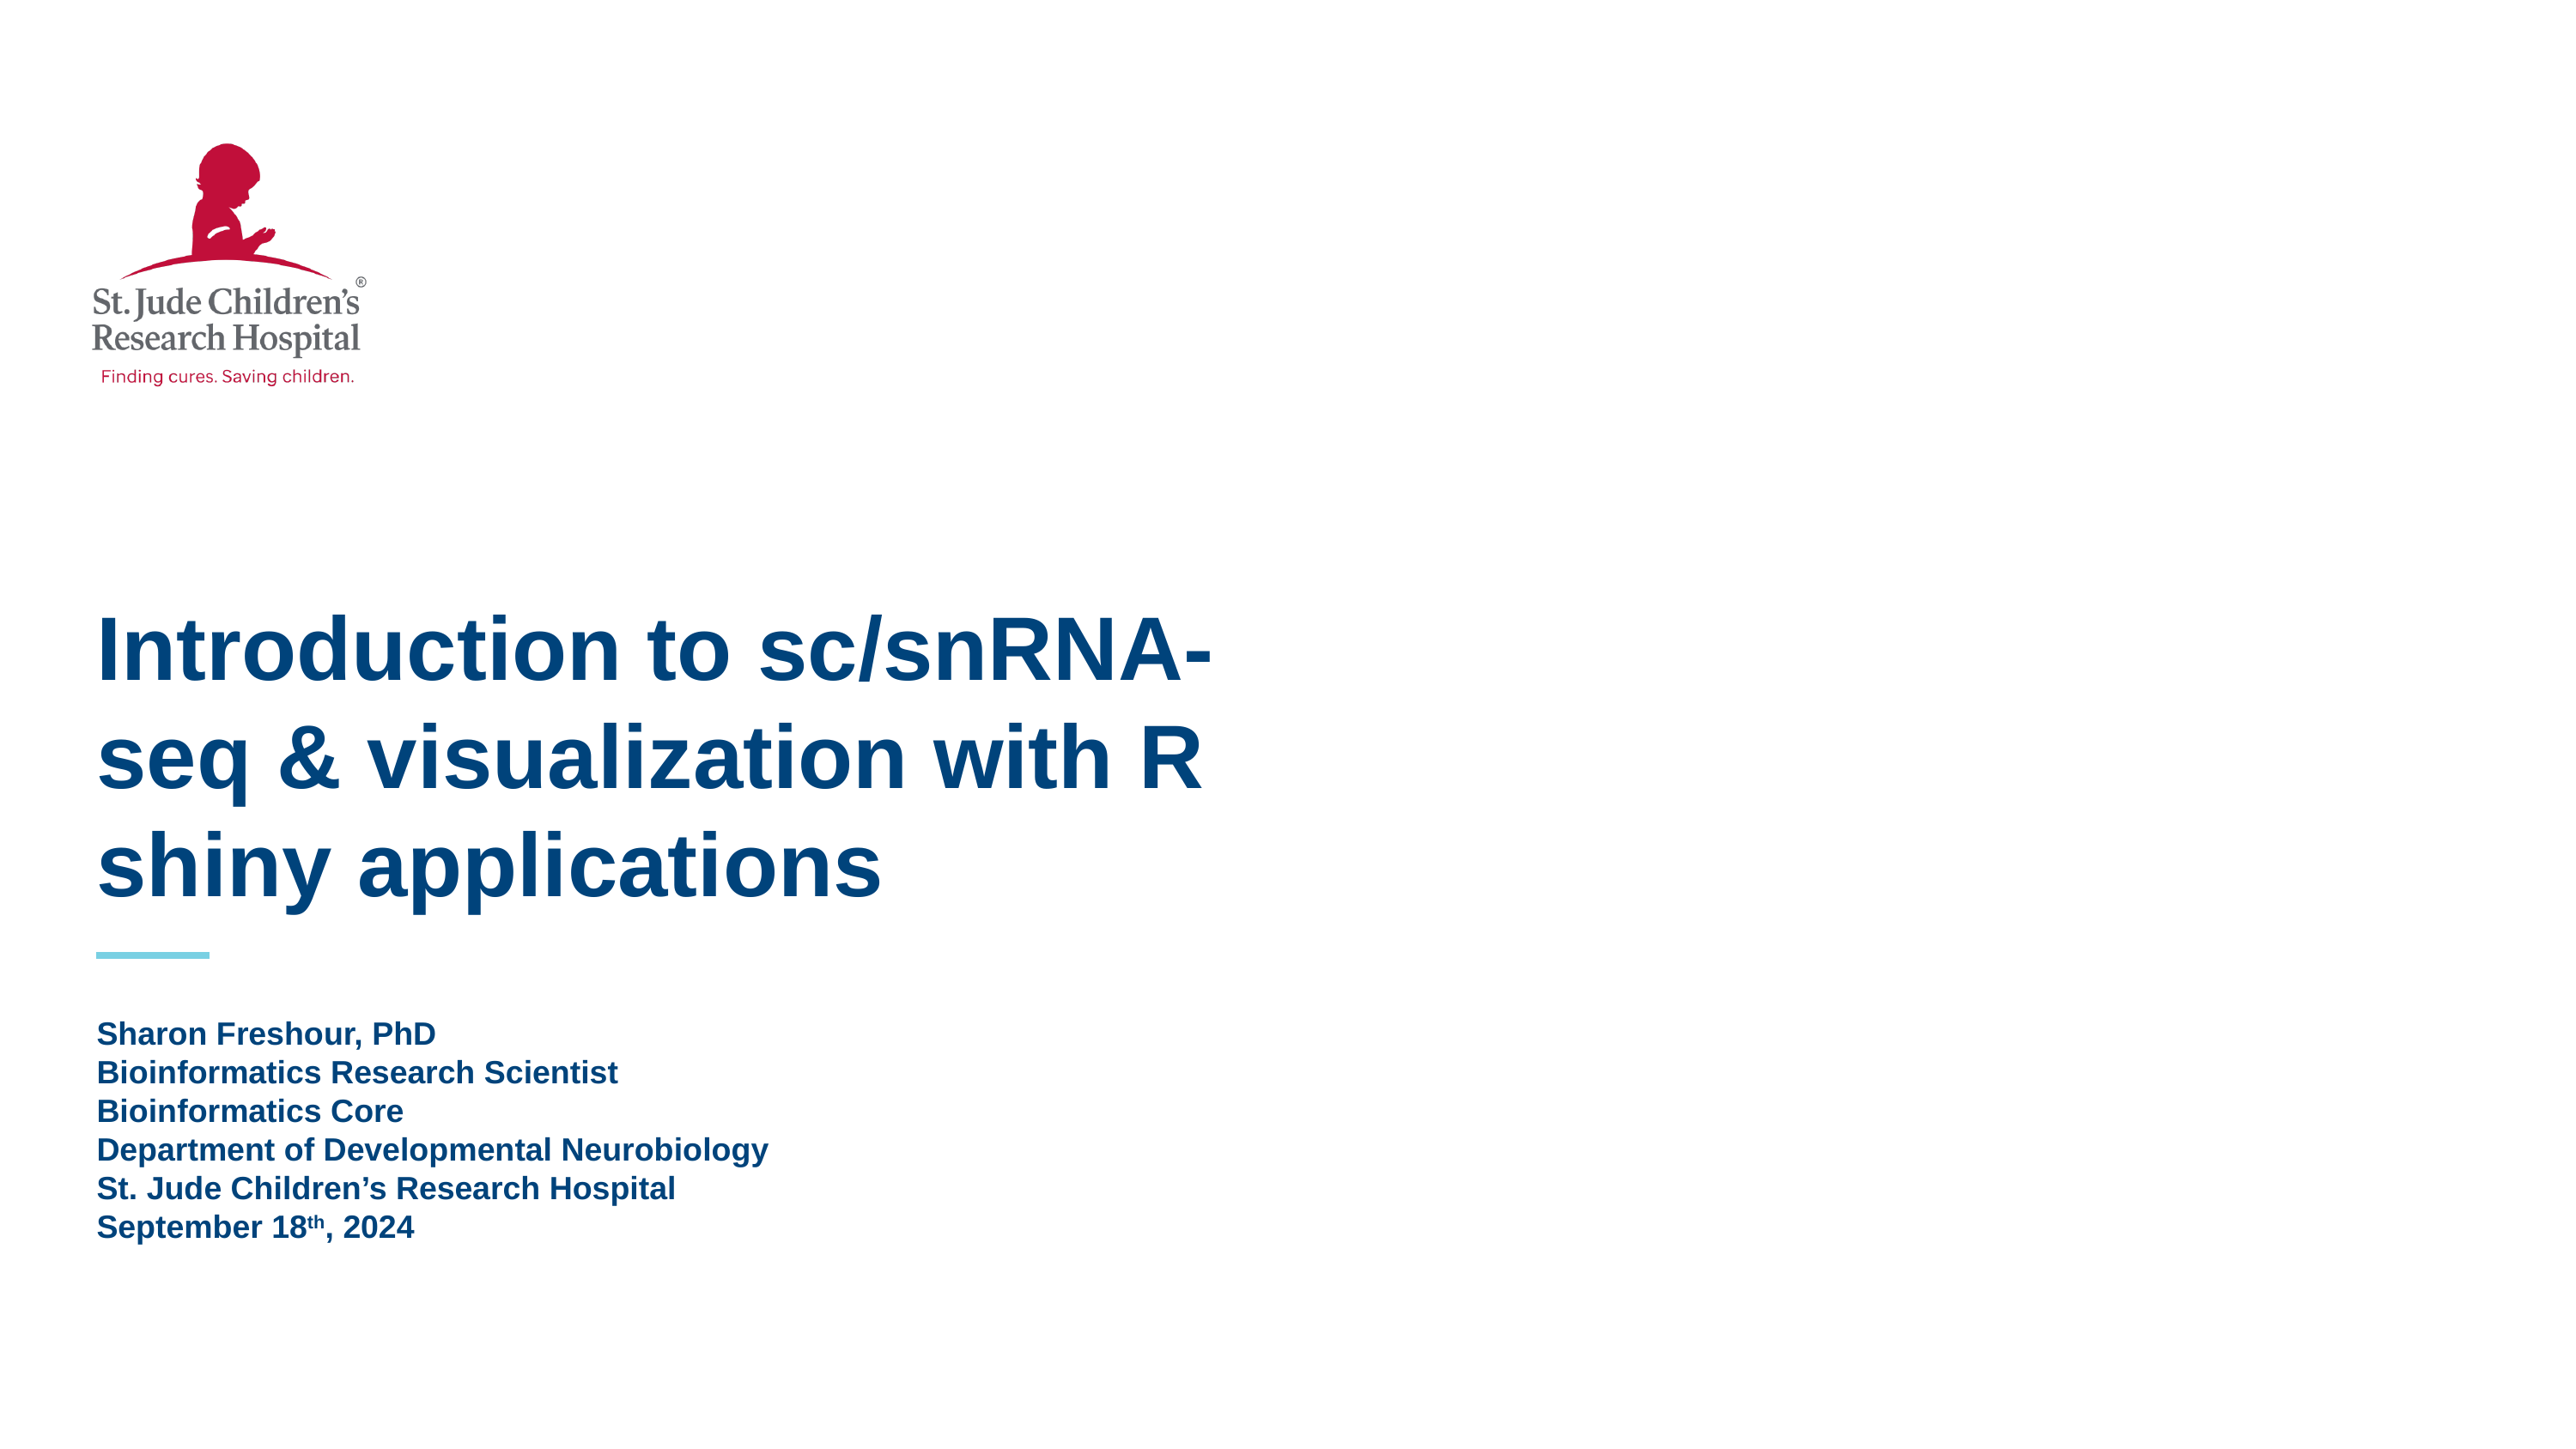

Introduction to sc/snRNA-seq & visualization with R shiny applications
Sharon Freshour, PhD
Bioinformatics Research Scientist
Bioinformatics Core
Department of Developmental Neurobiology
St. Jude Children’s Research Hospital
September 18th, 2024
1